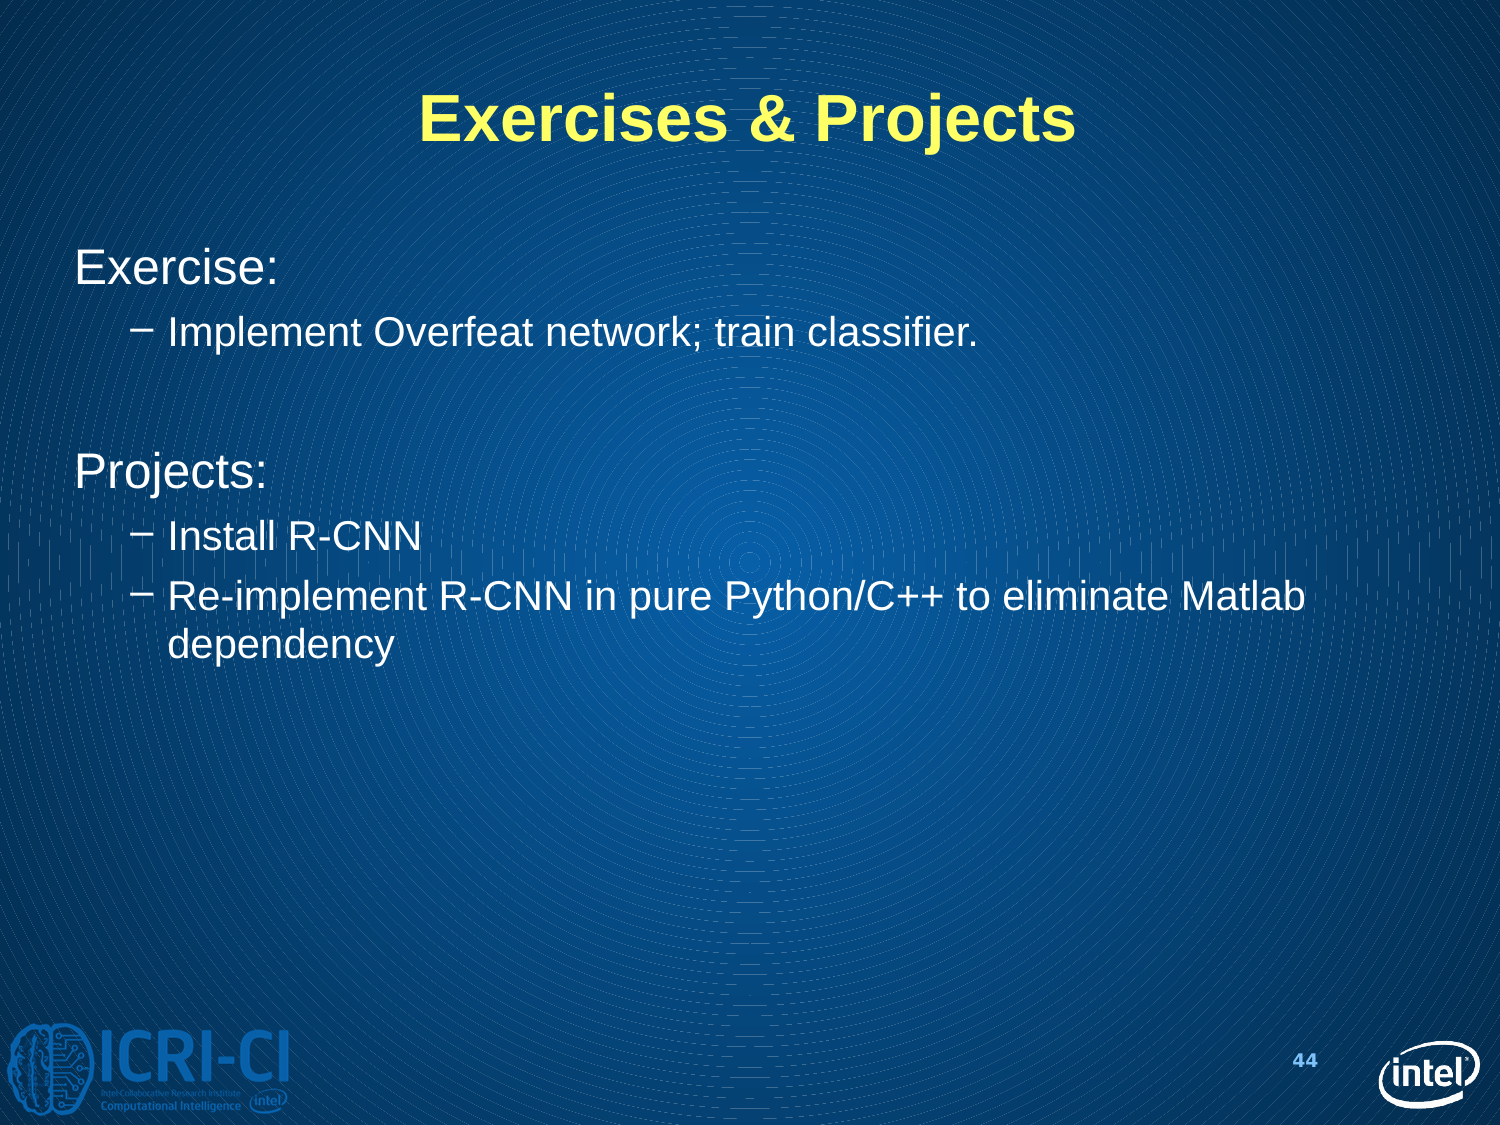

# Exercises & Projects
Exercise:
Implement Overfeat network; train classifier.

Projects:
Install R-CNN
Re-implement R-CNN in pure Python/C++ to eliminate Matlab dependency